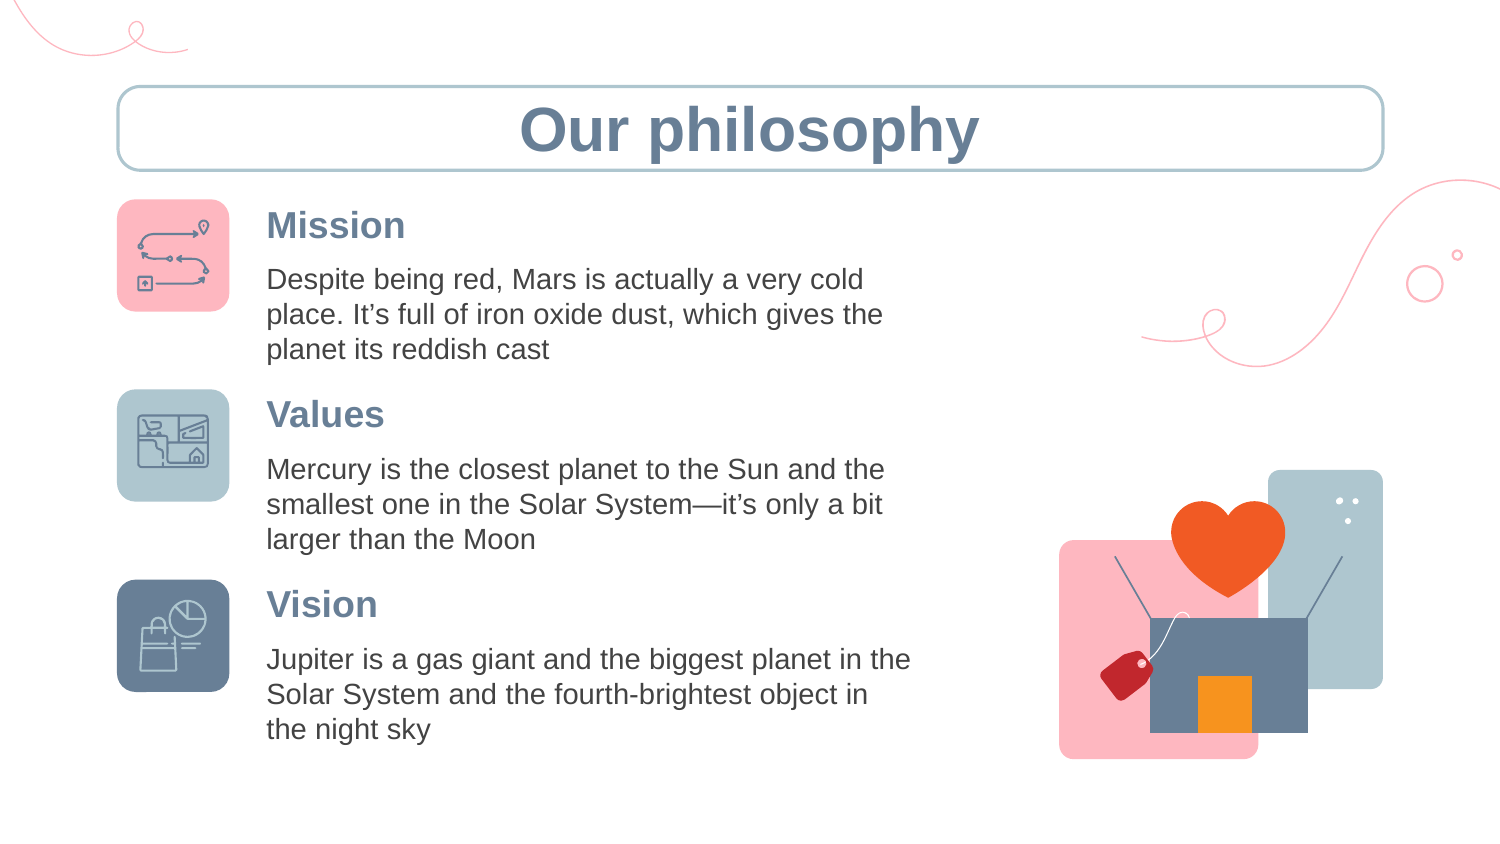

# Our philosophy

Mission

Despite being red, Mars is actually a very cold place. It’s full of iron oxide dust, which gives the planet its reddish cast

Values

Mercury is the closest planet to the Sun and the smallest one in the Solar System—it’s only a bit larger than the Moon

Vision

Jupiter is a gas giant and the biggest planet in the Solar System and the fourth-brightest object in the night sky